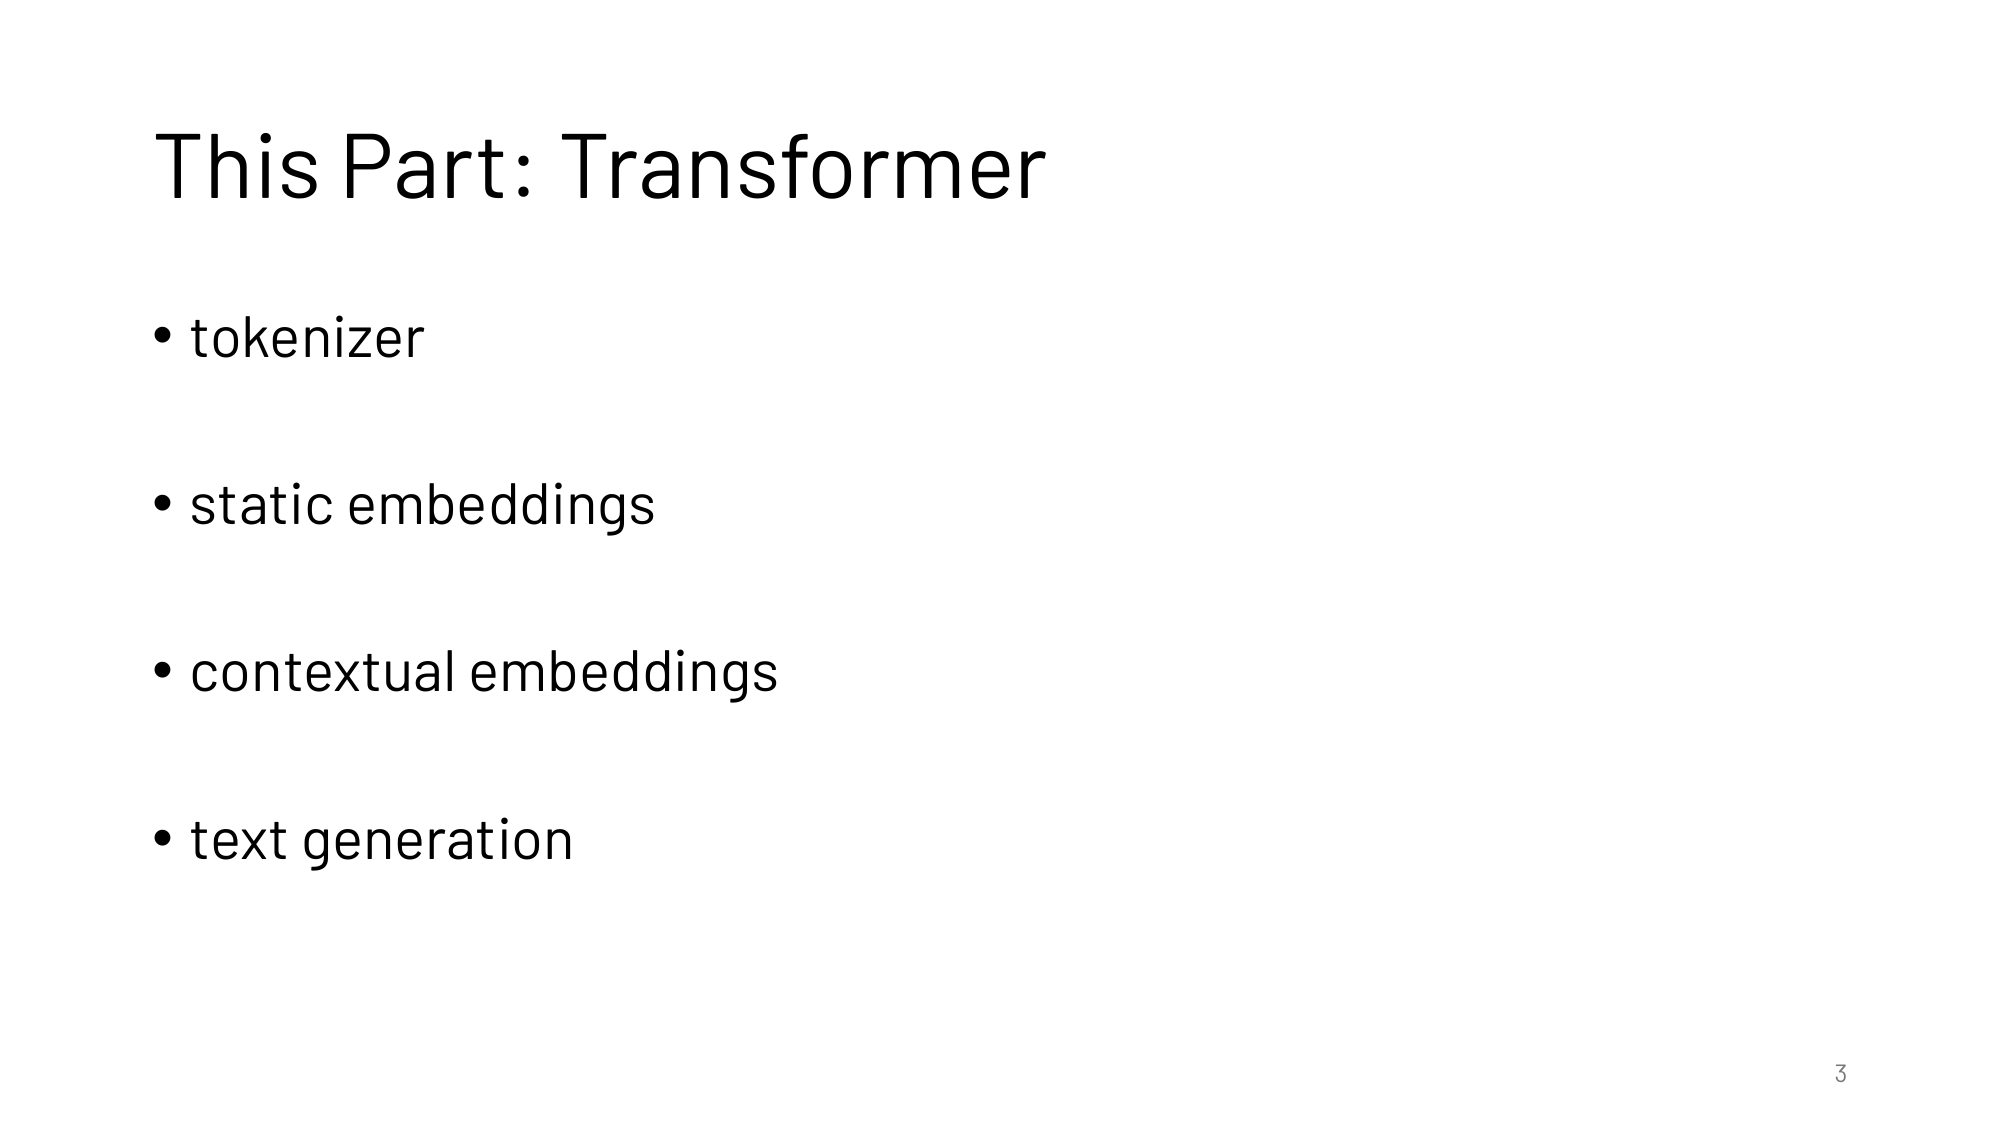

# This Part: Transformer
tokenizer

static embeddings

contextual embeddings

text generation
3